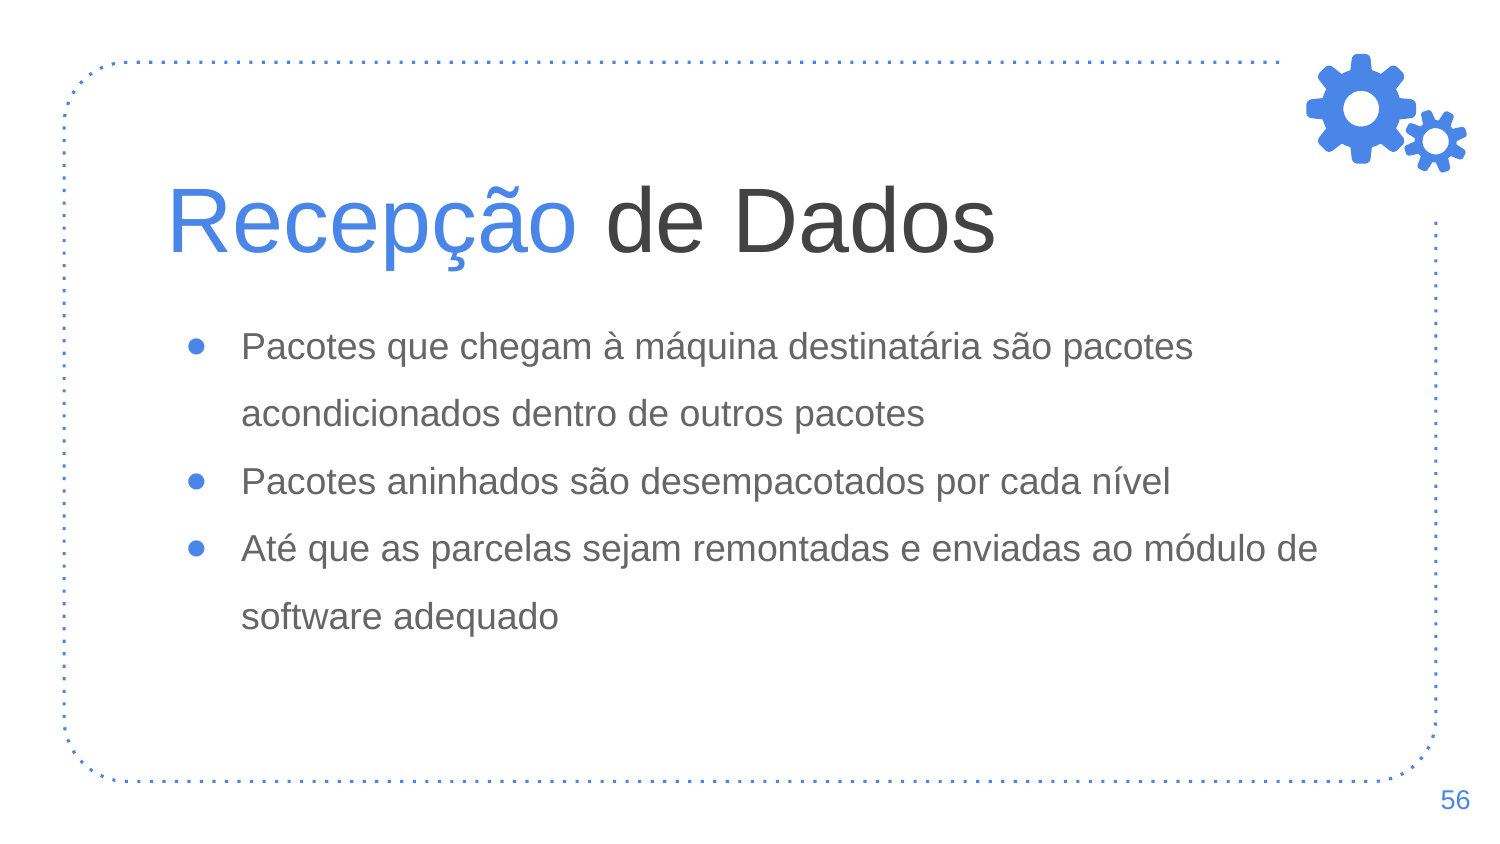

# Recepção de Dados
Pacotes que chegam à máquina destinatária são pacotes acondicionados dentro de outros pacotes
Pacotes aninhados são desempacotados por cada nível
Até que as parcelas sejam remontadas e enviadas ao módulo de software adequado
56